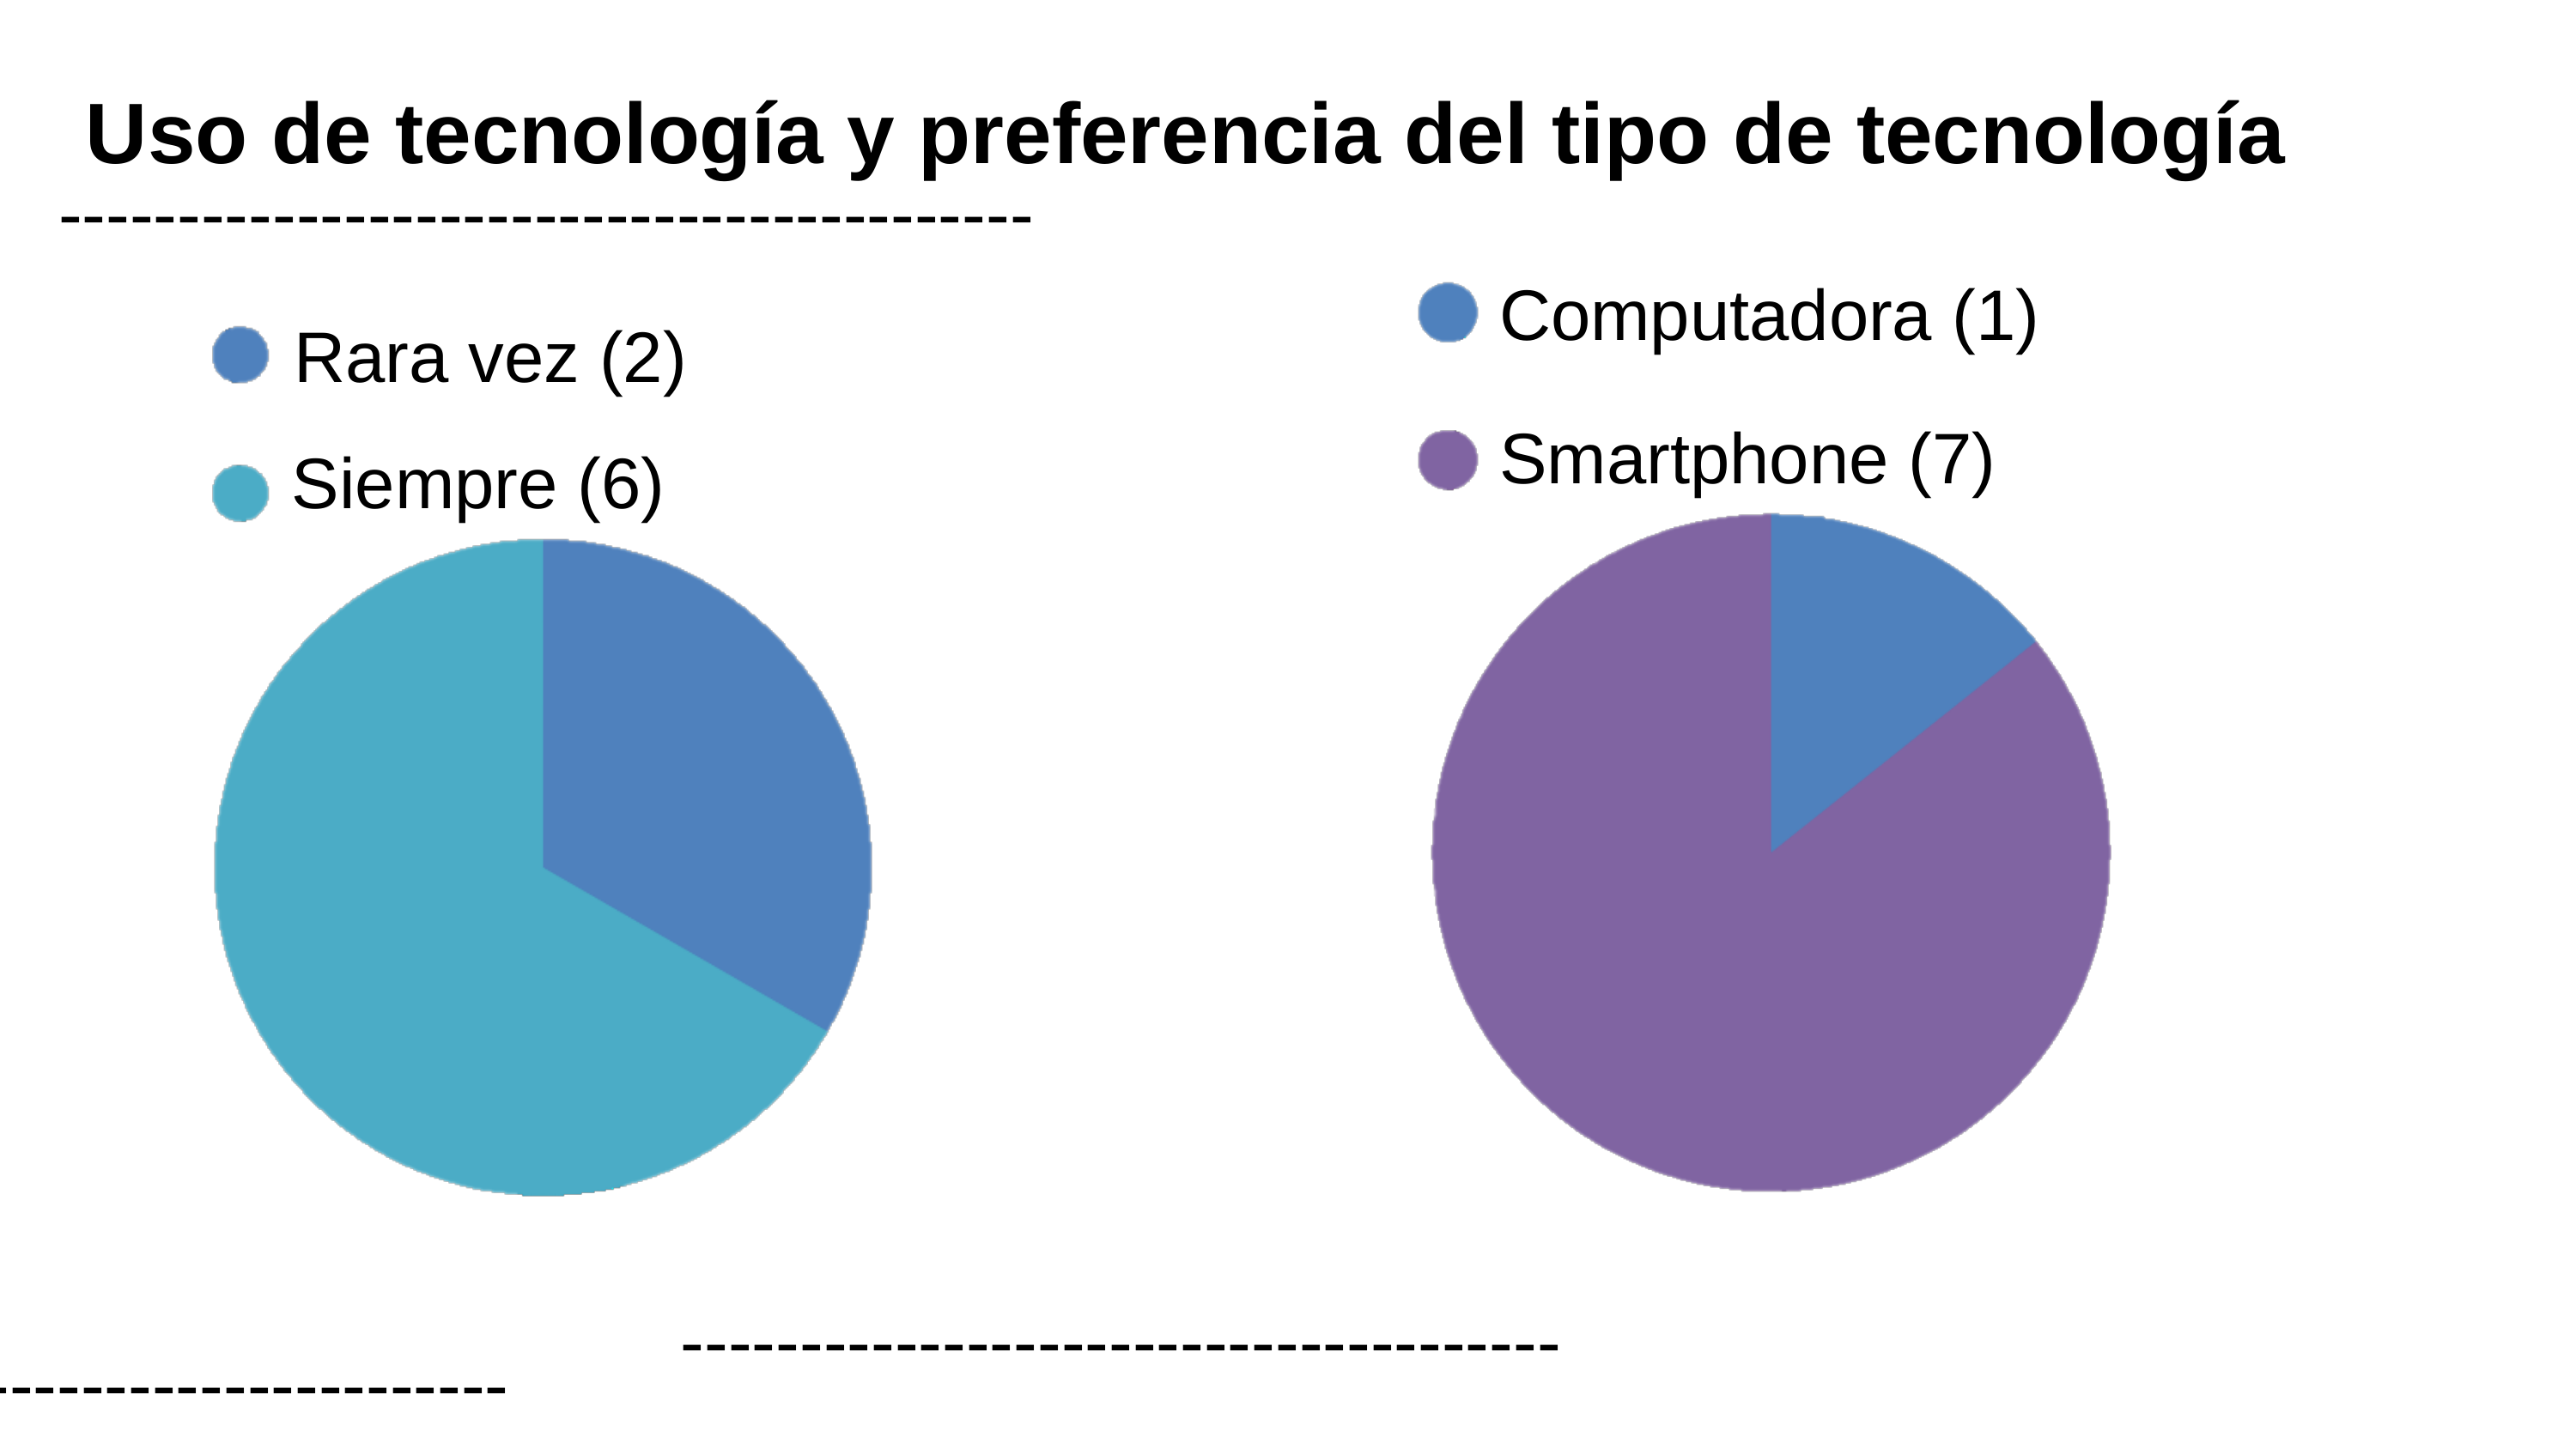

Uso de tecnología y preferencia del tipo de tecnología

    -----------------------------------------

Computadora (1)
Rara vez (2)
Smartphone (7)
Siempre (6)

    -------------------------------------
    -------------------------------------